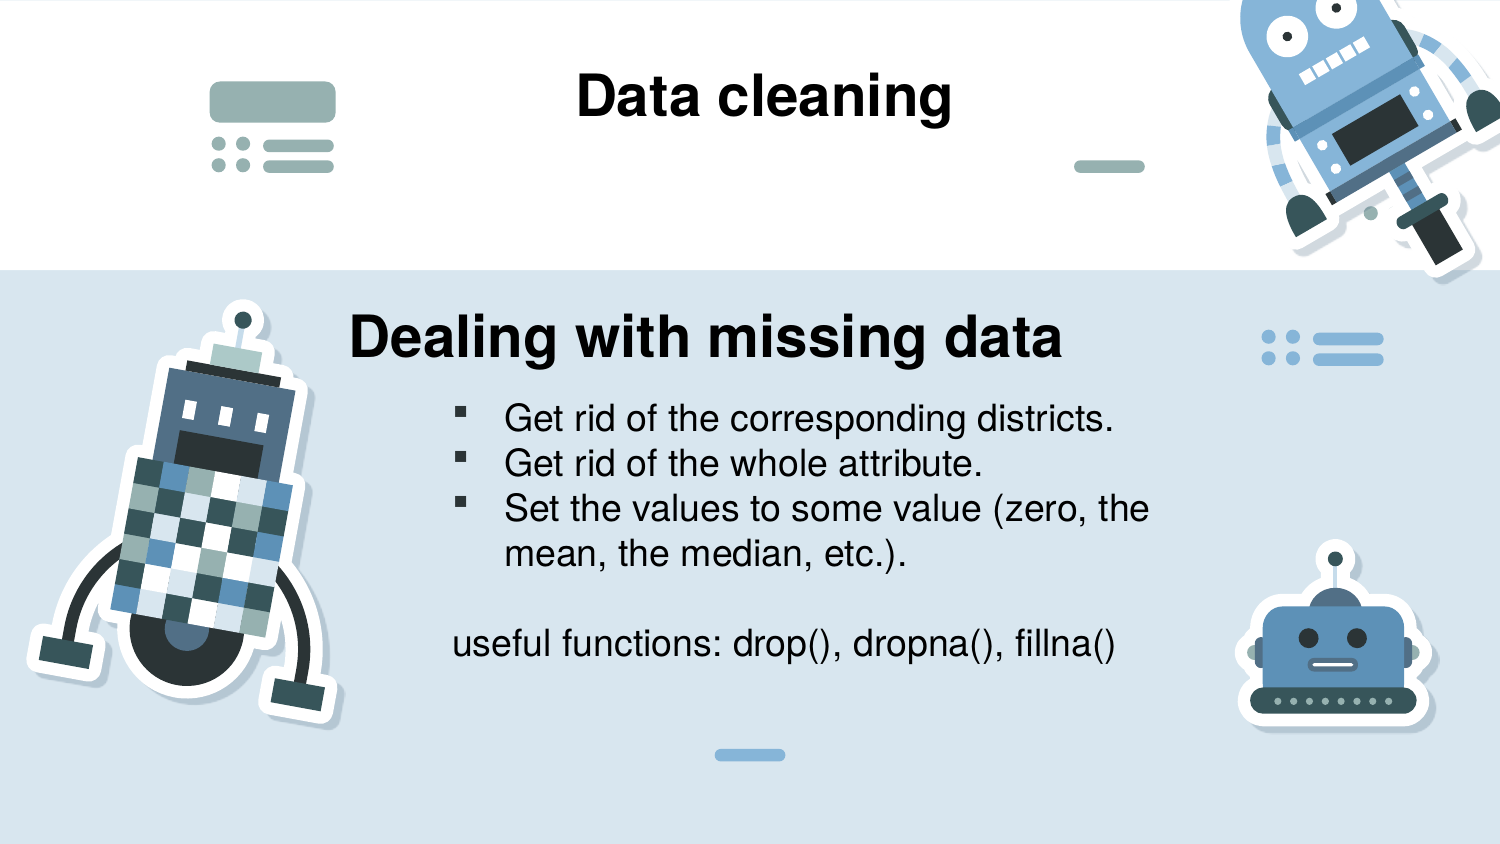

# Data cleaning
Dealing with missing data

Get rid of the corresponding districts.
Get rid of the whole attribute.
Set the values to some value (zero, the mean, the median, etc.).

useful functions: drop(), dropna(), fillna()